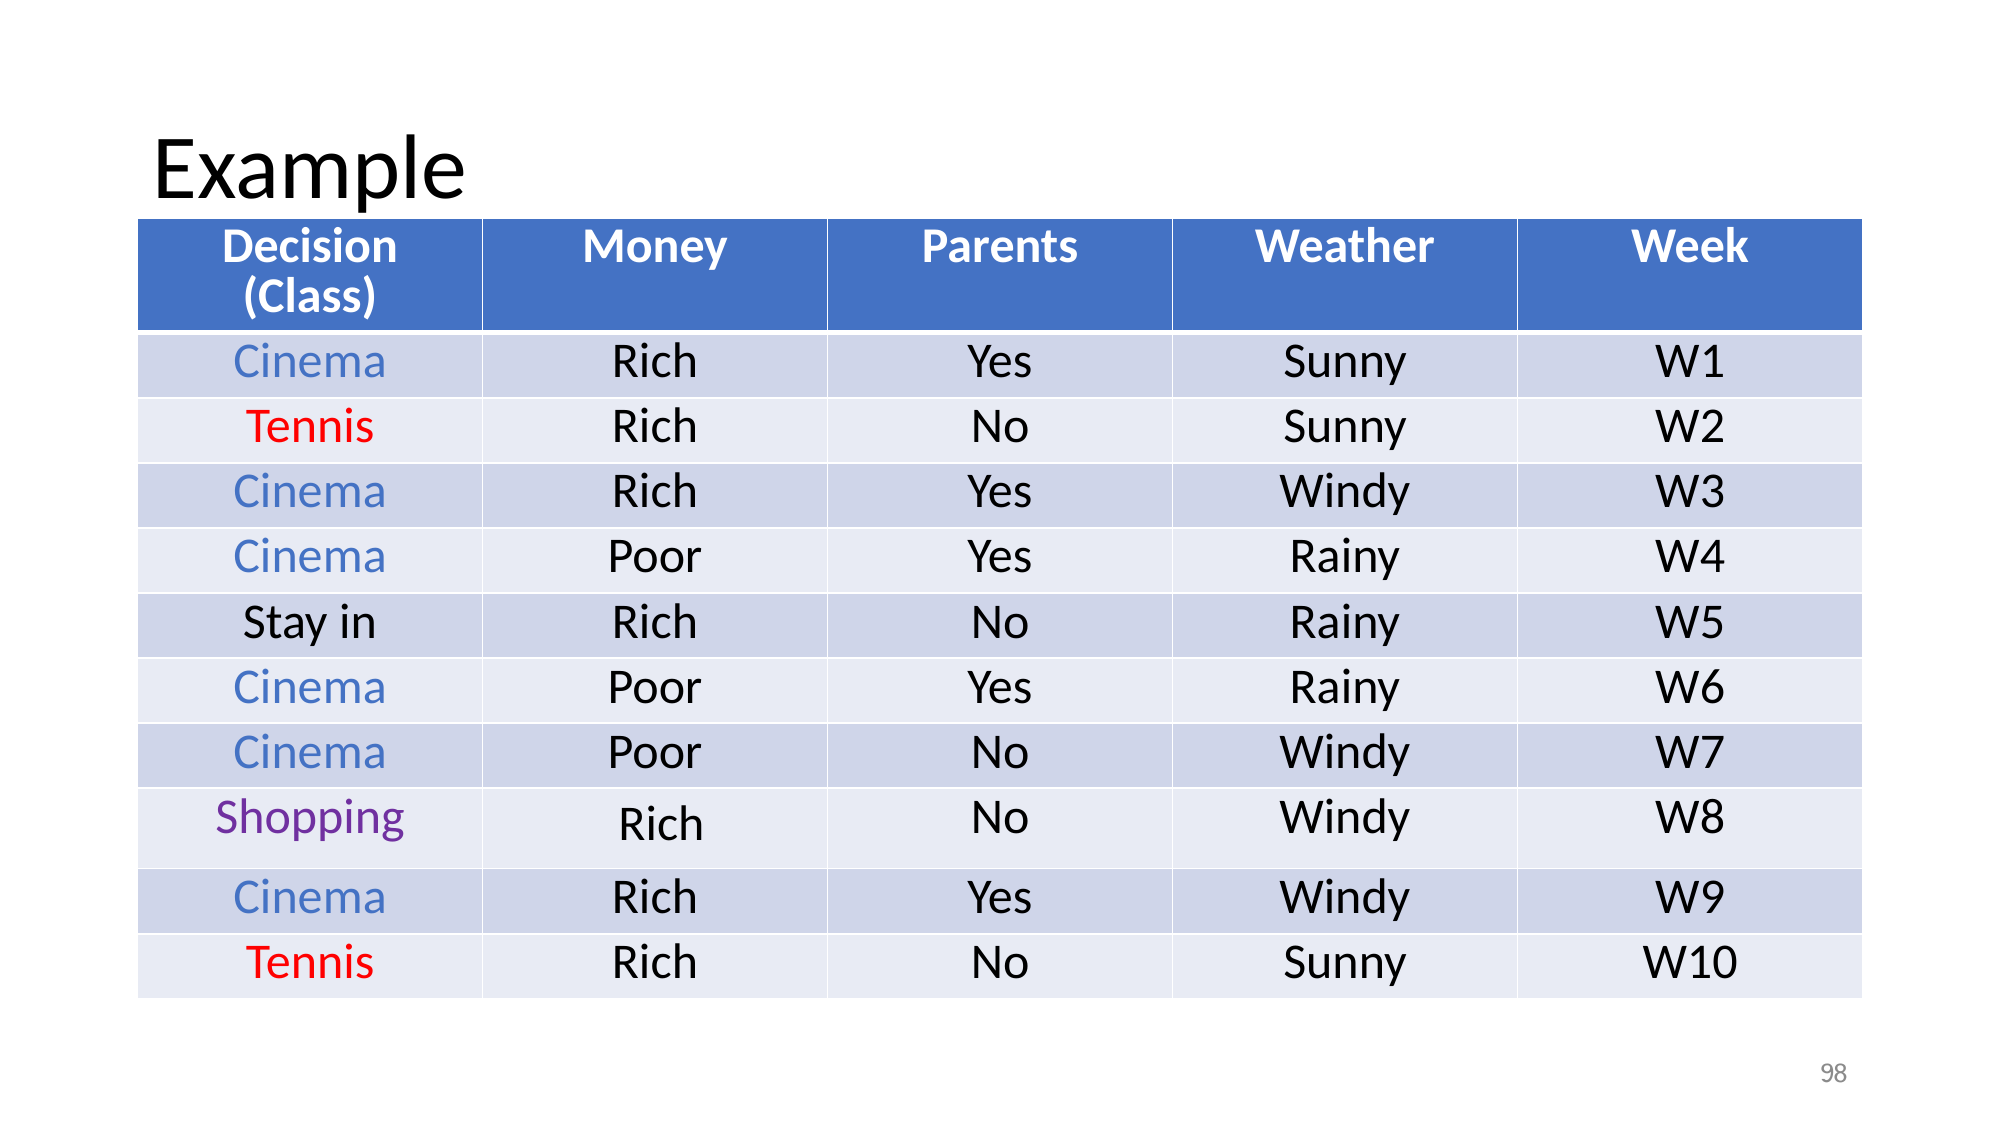

# Example
| Decision (Class) | Money | Parents | Weather | Week |
| --- | --- | --- | --- | --- |
| Cinema | Rich | Yes | Sunny | W1 |
| Tennis | Rich | No | Sunny | W2 |
| Cinema | Rich | Yes | Windy | W3 |
| Cinema | Poor | Yes | Rainy | W4 |
| Stay in | Rich | No | Rainy | W5 |
| Cinema | Poor | Yes | Rainy | W6 |
| Cinema | Poor | No | Windy | W7 |
| Shopping | Rich | No | Windy | W8 |
| Cinema | Rich | Yes | Windy | W9 |
| Tennis | Rich | No | Sunny | W10 |
98